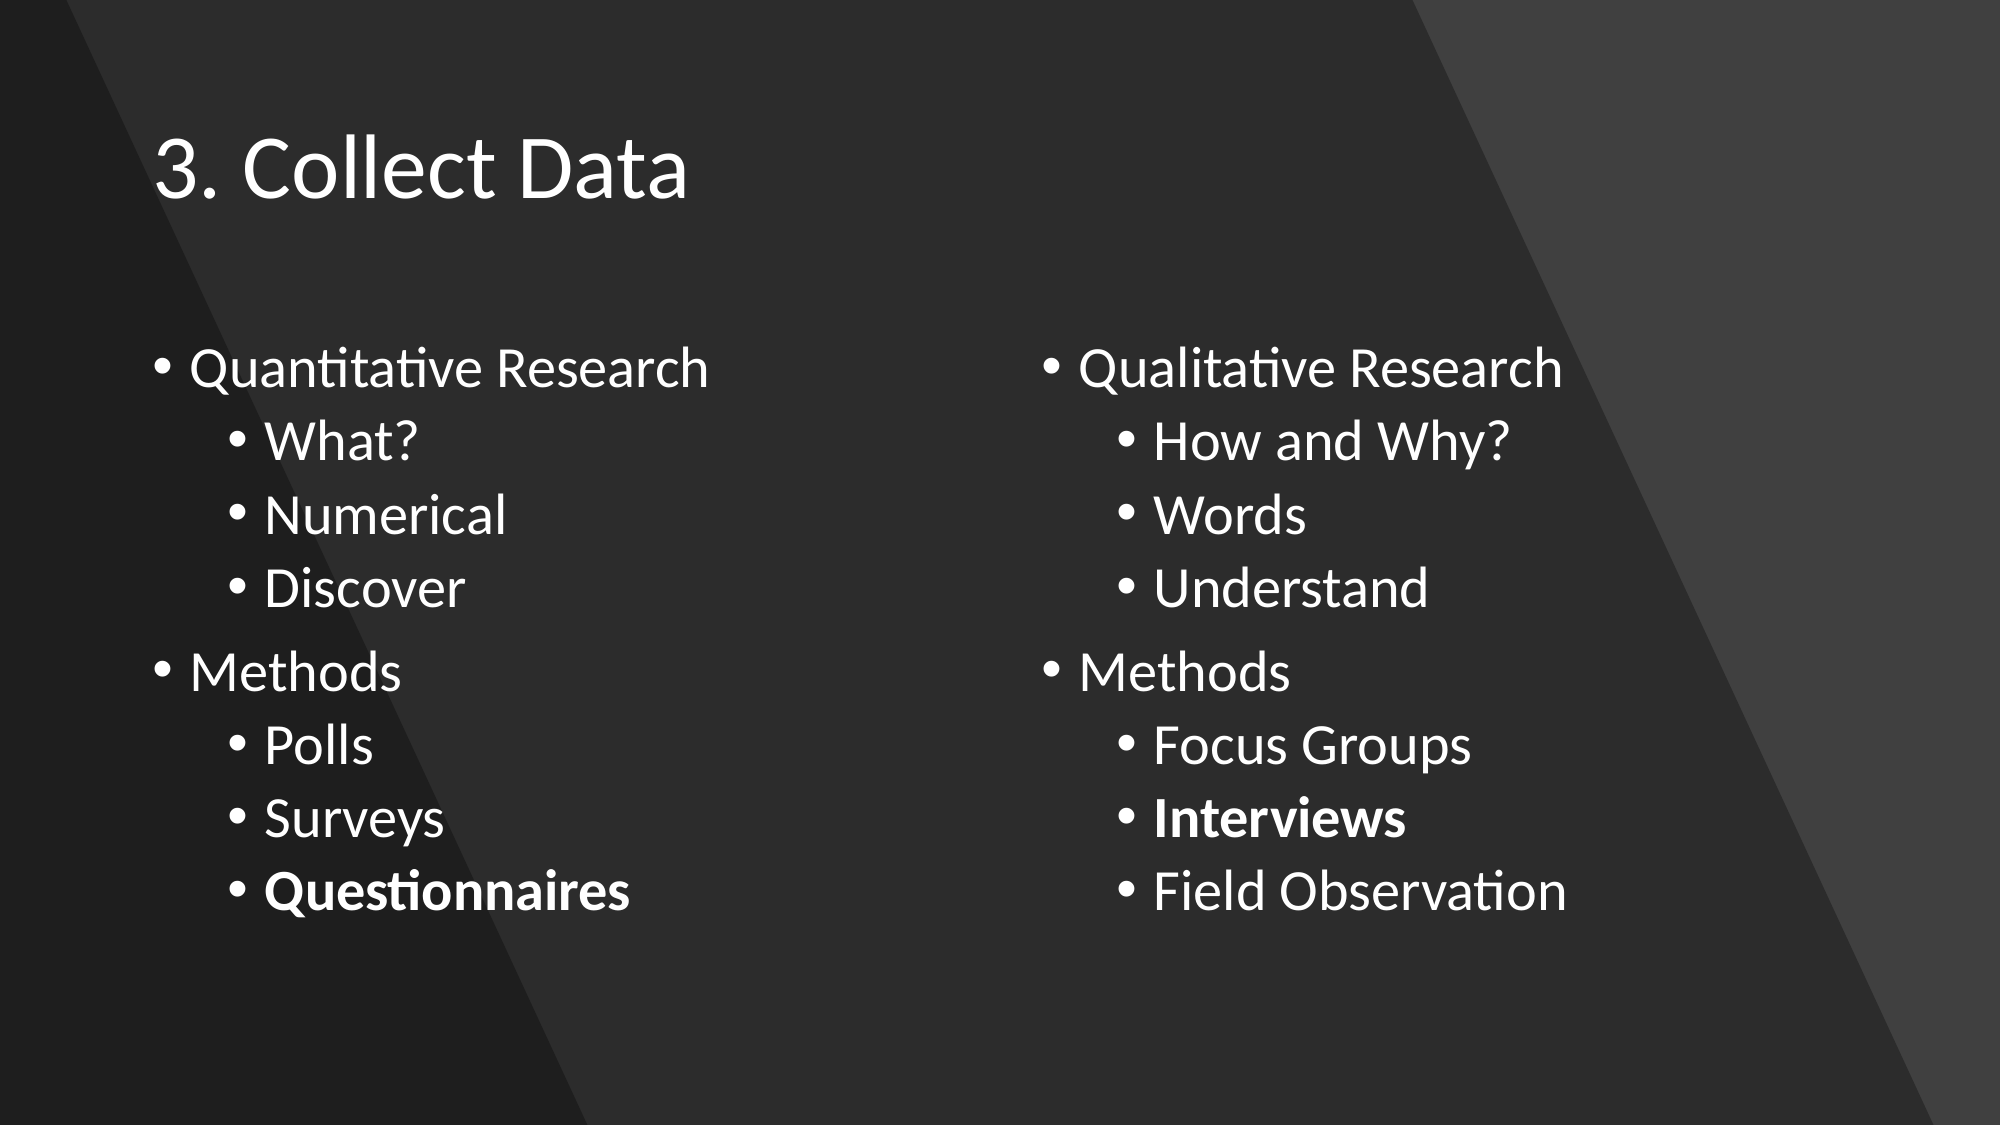

# 3. Collect Data
Quantitative Research
What?
Numerical
Discover
Methods
Polls
Surveys
Questionnaires
Qualitative Research
How and Why?
Words
Understand
Methods
Focus Groups
Interviews
Field Observation